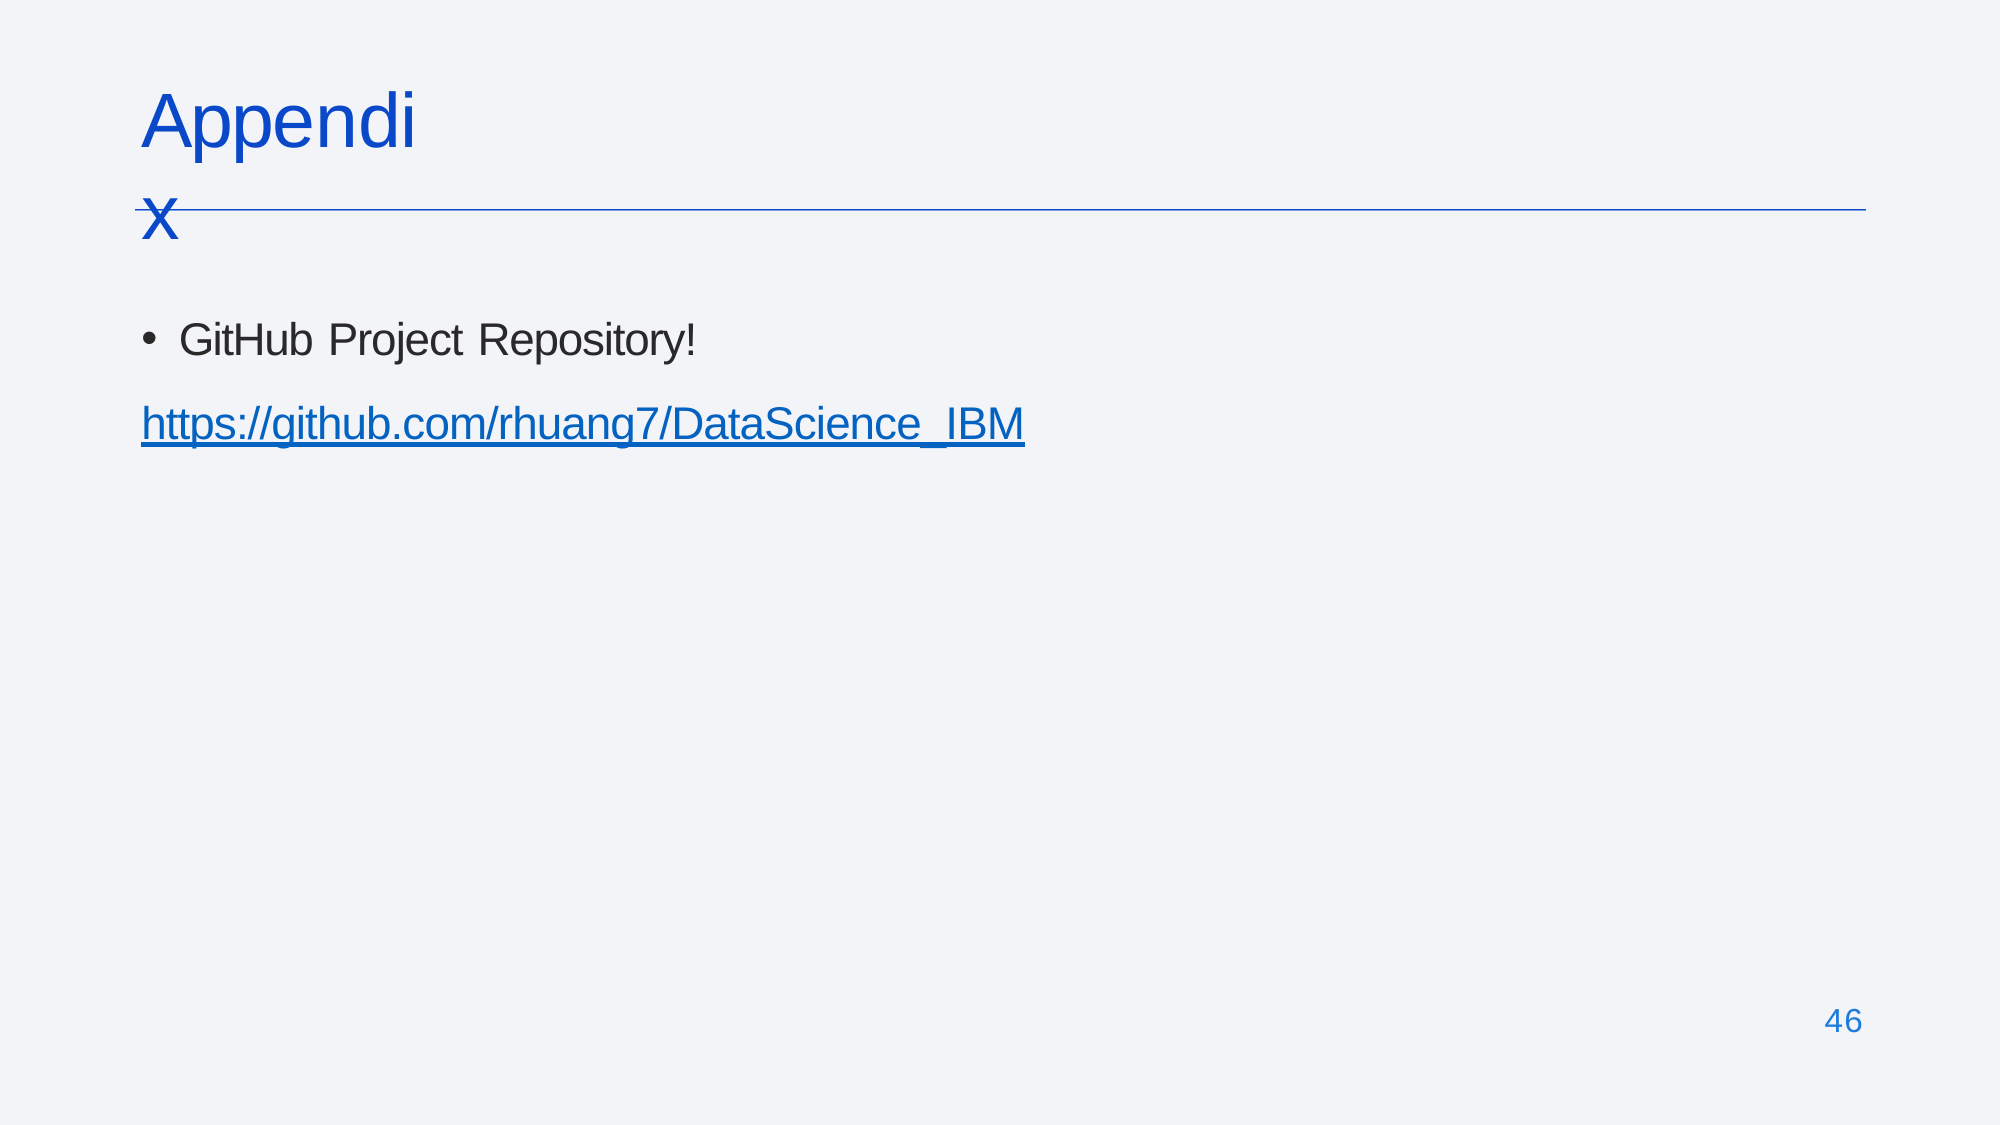

# Appendix
GitHub Project Repository!
https://github.com/rhuang7/DataScience_IBM
46